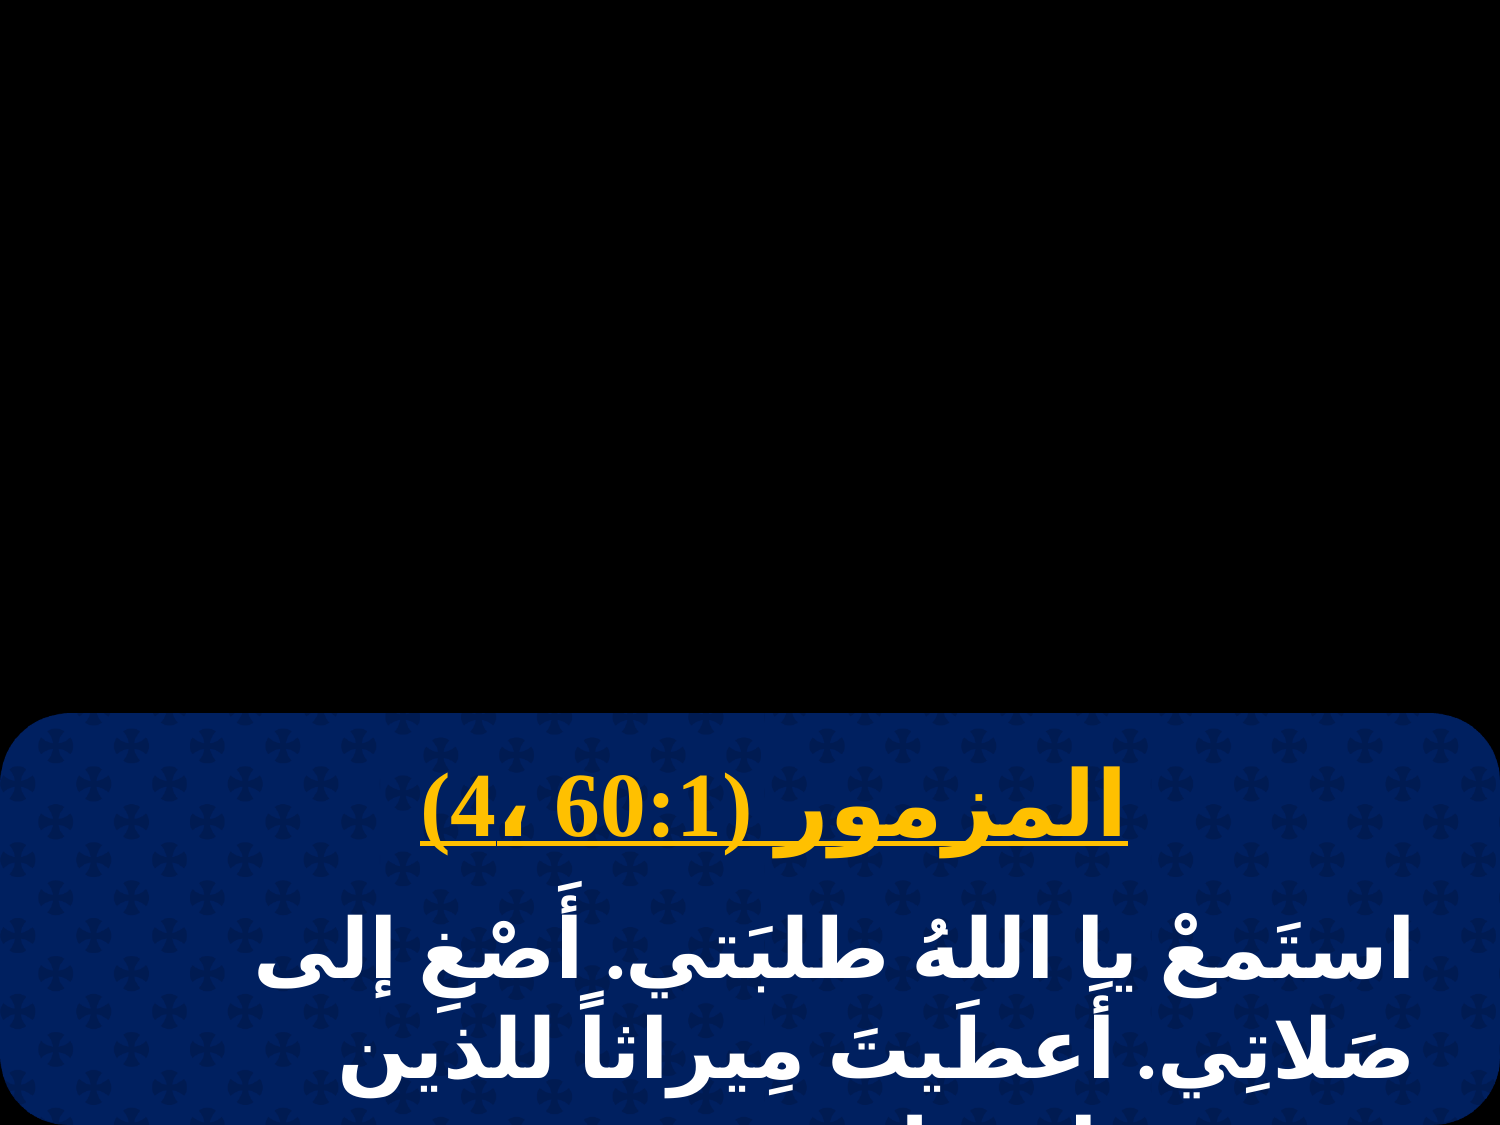

المزمور (60:1 ،4)
استَمعْ يا اللهُ طلبَتي. أَصْغِ إلى صَلاتِي. أَعطَيتَ مِيراثاً للذين يرهبون اسمِك.